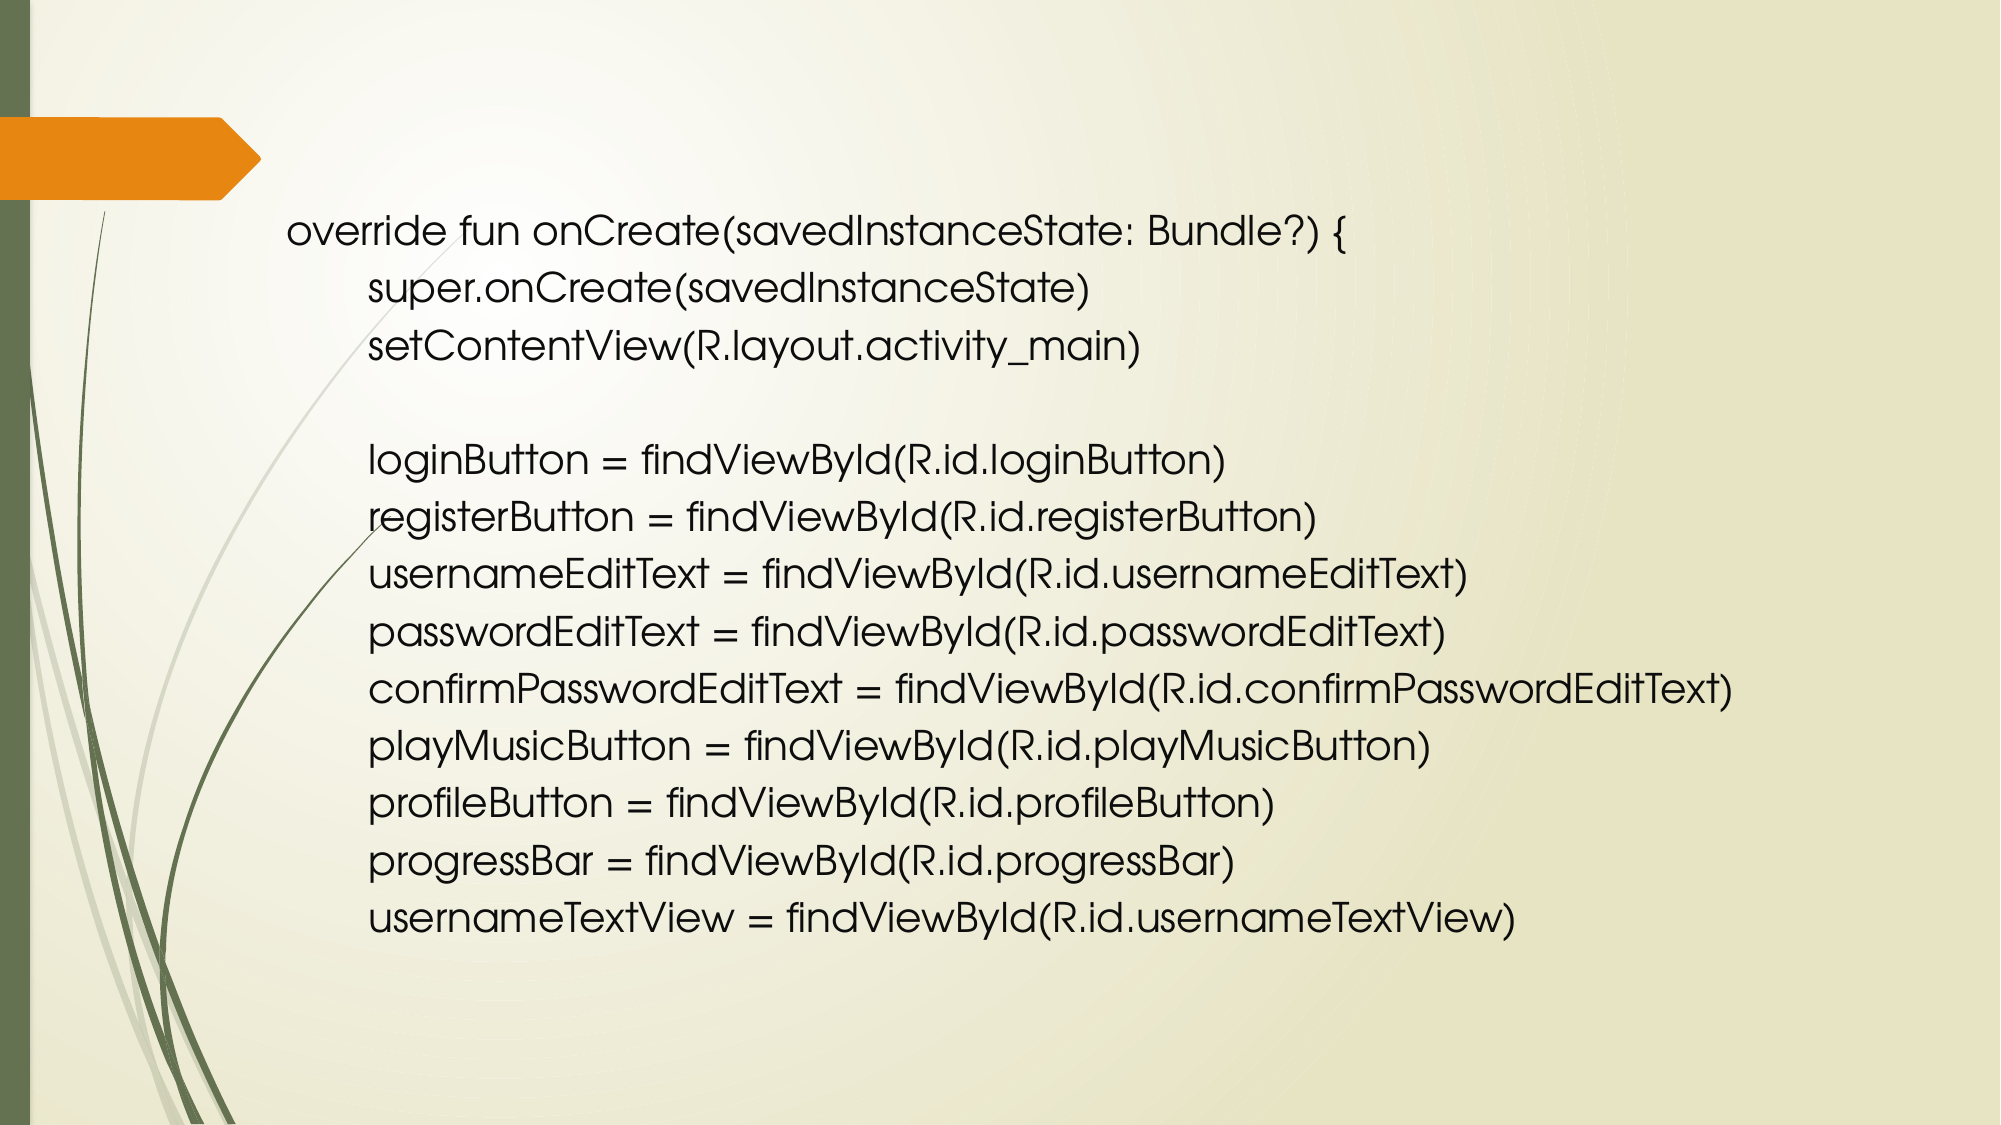

override fun onCreate(savedInstanceState: Bundle?) {
        super.onCreate(savedInstanceState)
        setContentView(R.layout.activity_main)

        loginButton = findViewById(R.id.loginButton)
        registerButton = findViewById(R.id.registerButton)
        usernameEditText = findViewById(R.id.usernameEditText)
        passwordEditText = findViewById(R.id.passwordEditText)
        confirmPasswordEditText = findViewById(R.id.confirmPasswordEditText)
        playMusicButton = findViewById(R.id.playMusicButton)
        profileButton = findViewById(R.id.profileButton)
        progressBar = findViewById(R.id.progressBar)
        usernameTextView = findViewById(R.id.usernameTextView)